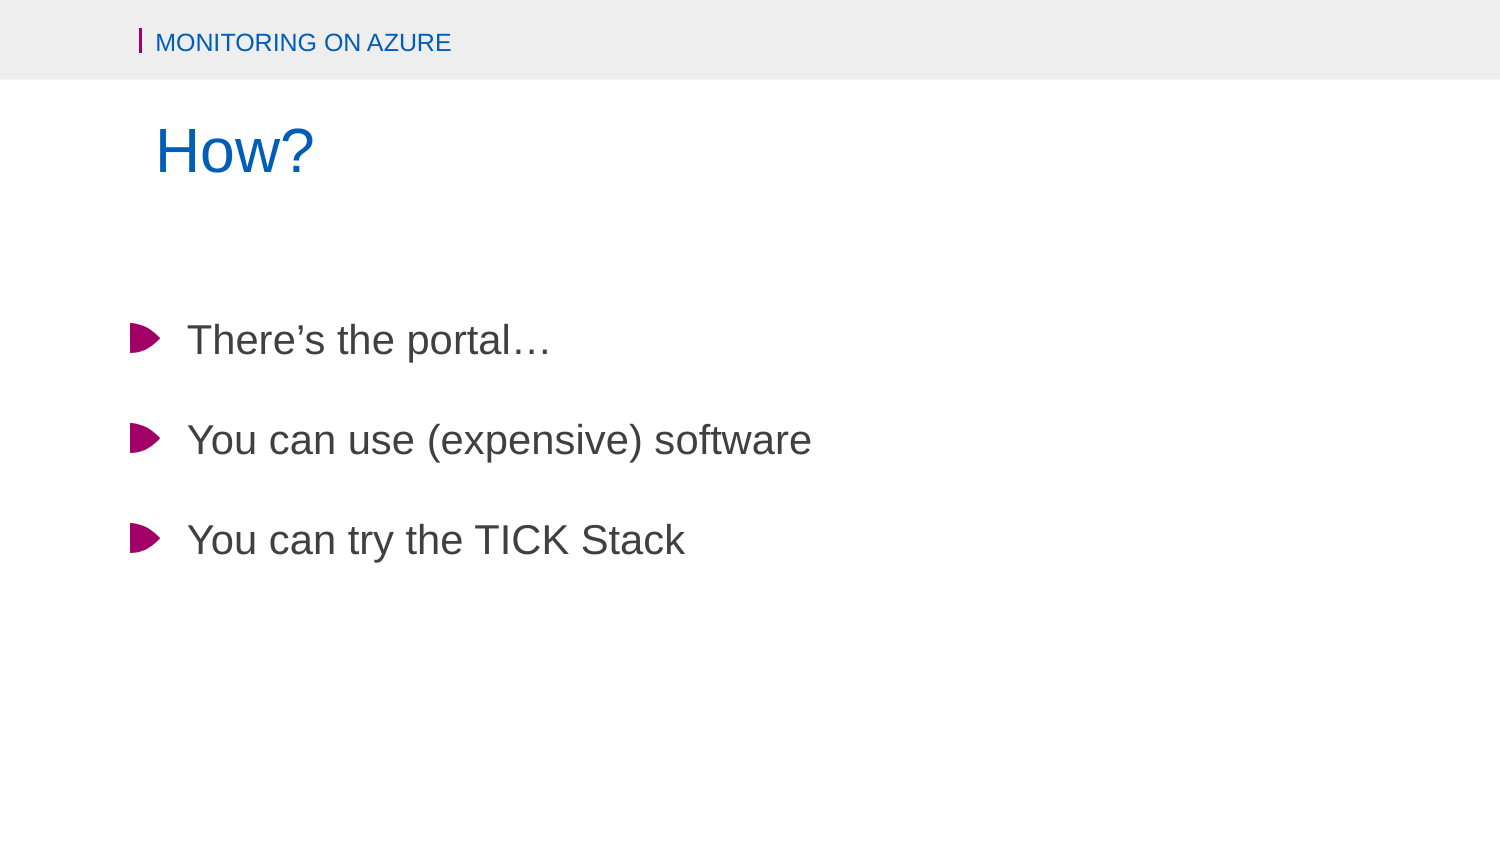

Monitoring on Azure
How?

There’s the portal…

You can use (expensive) software

You can try the TICK Stack